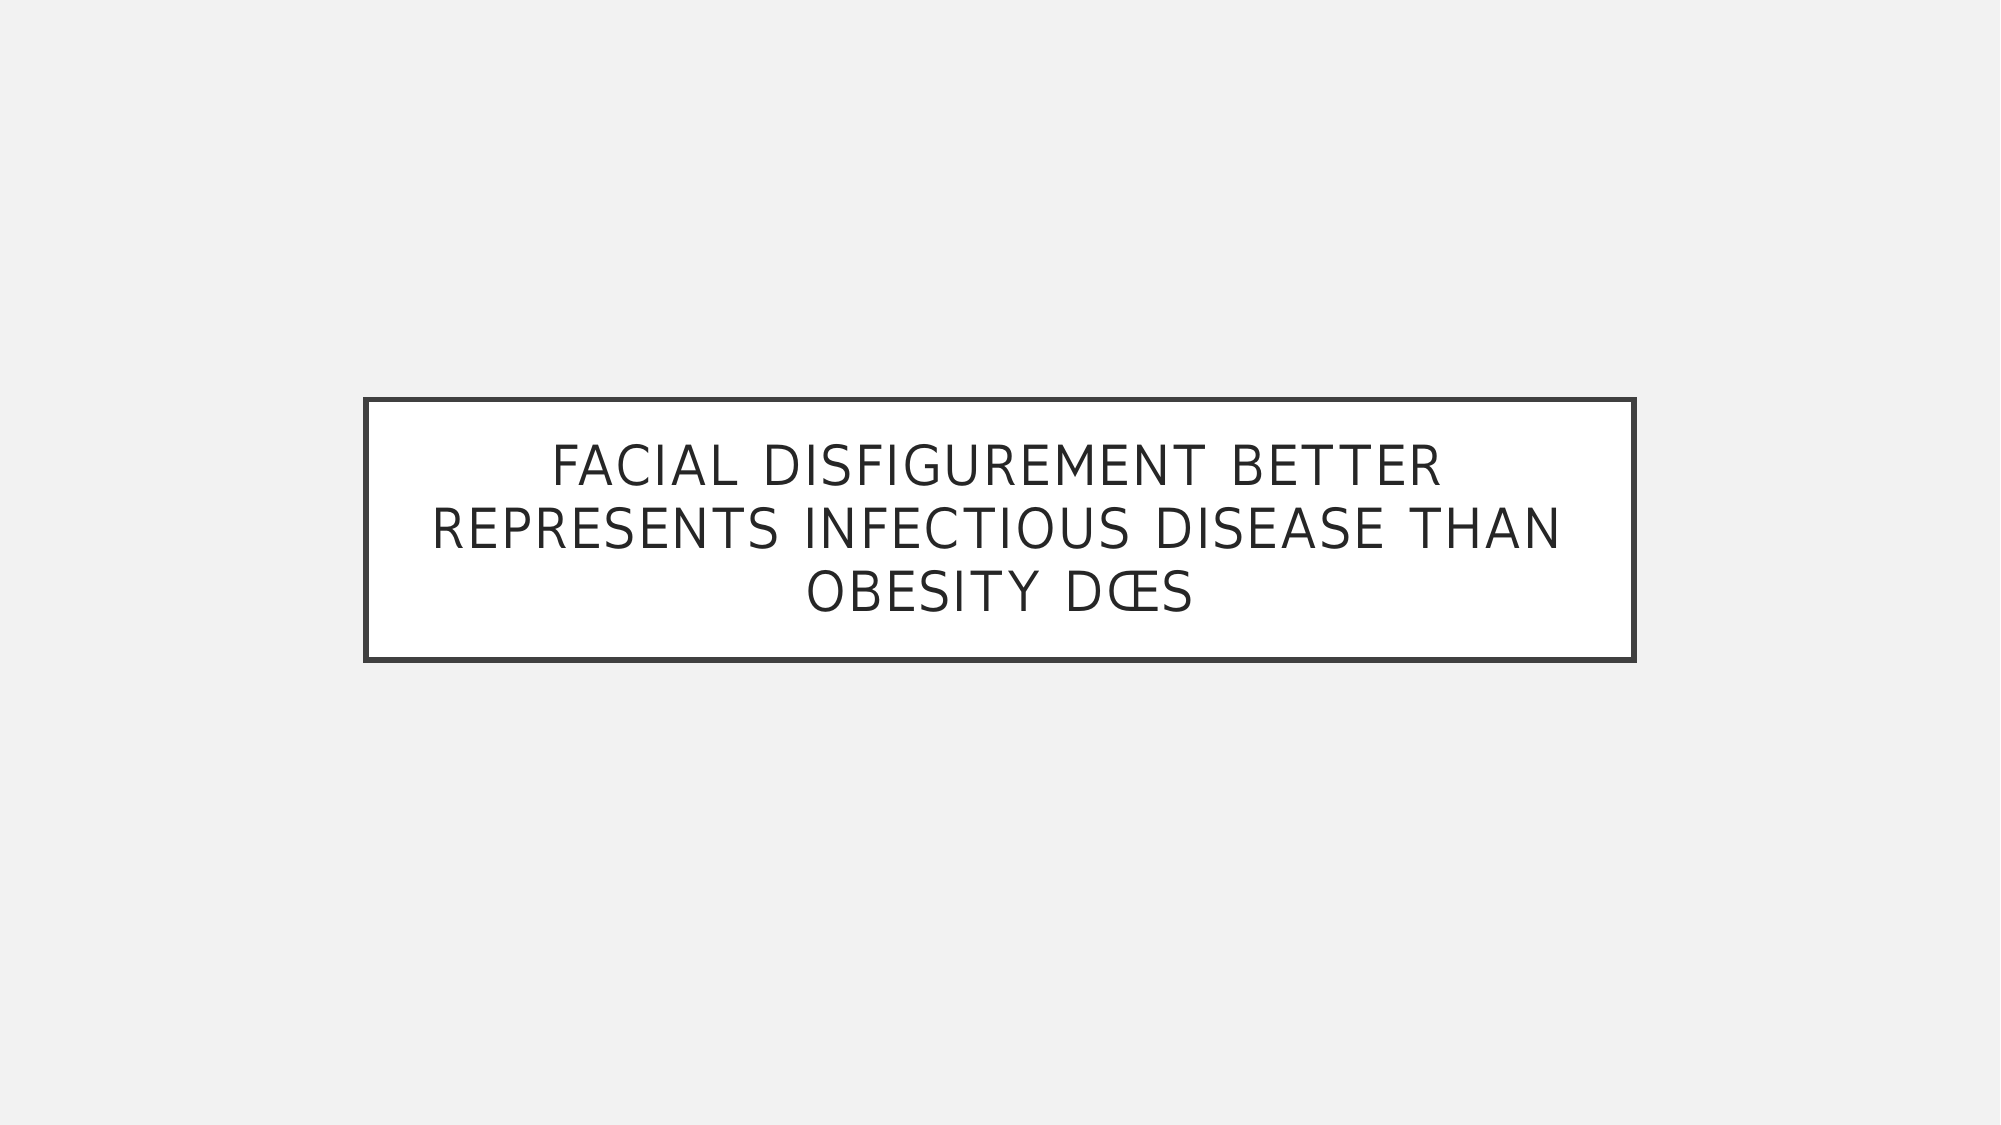

# Facial disfigurement better represents infectious disease than obesity does